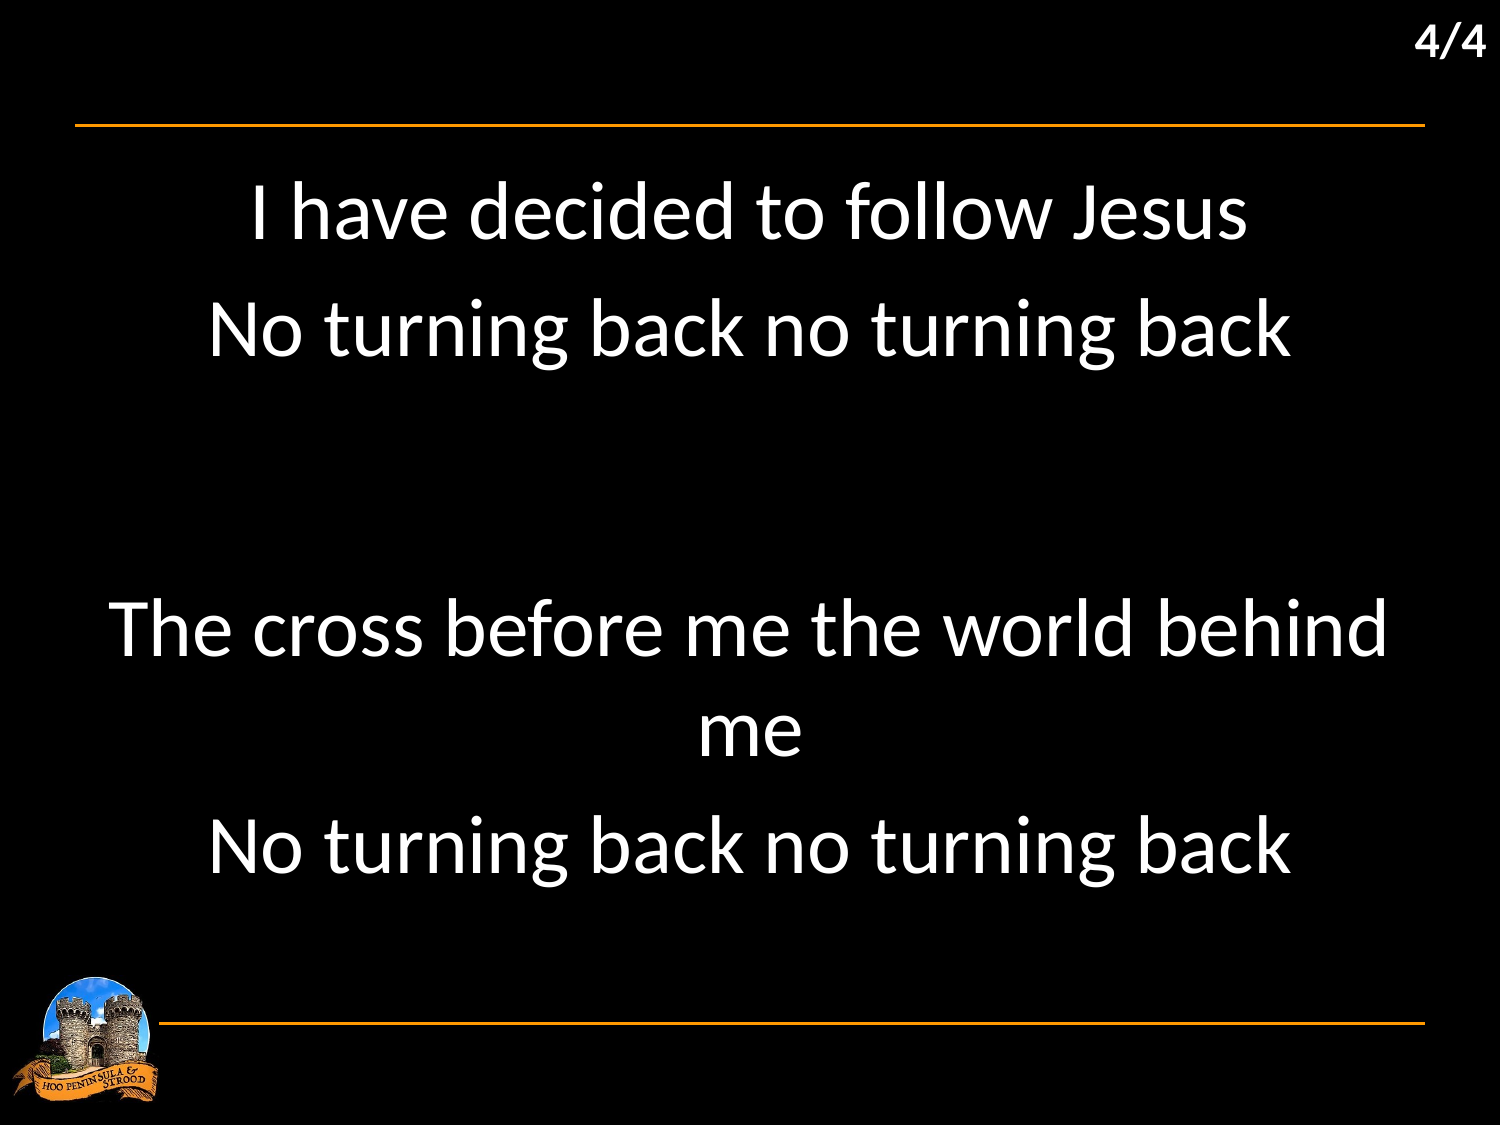

4/4
I have decided to follow Jesus
No turning back no turning back
The cross before me the world behind me
No turning back no turning back